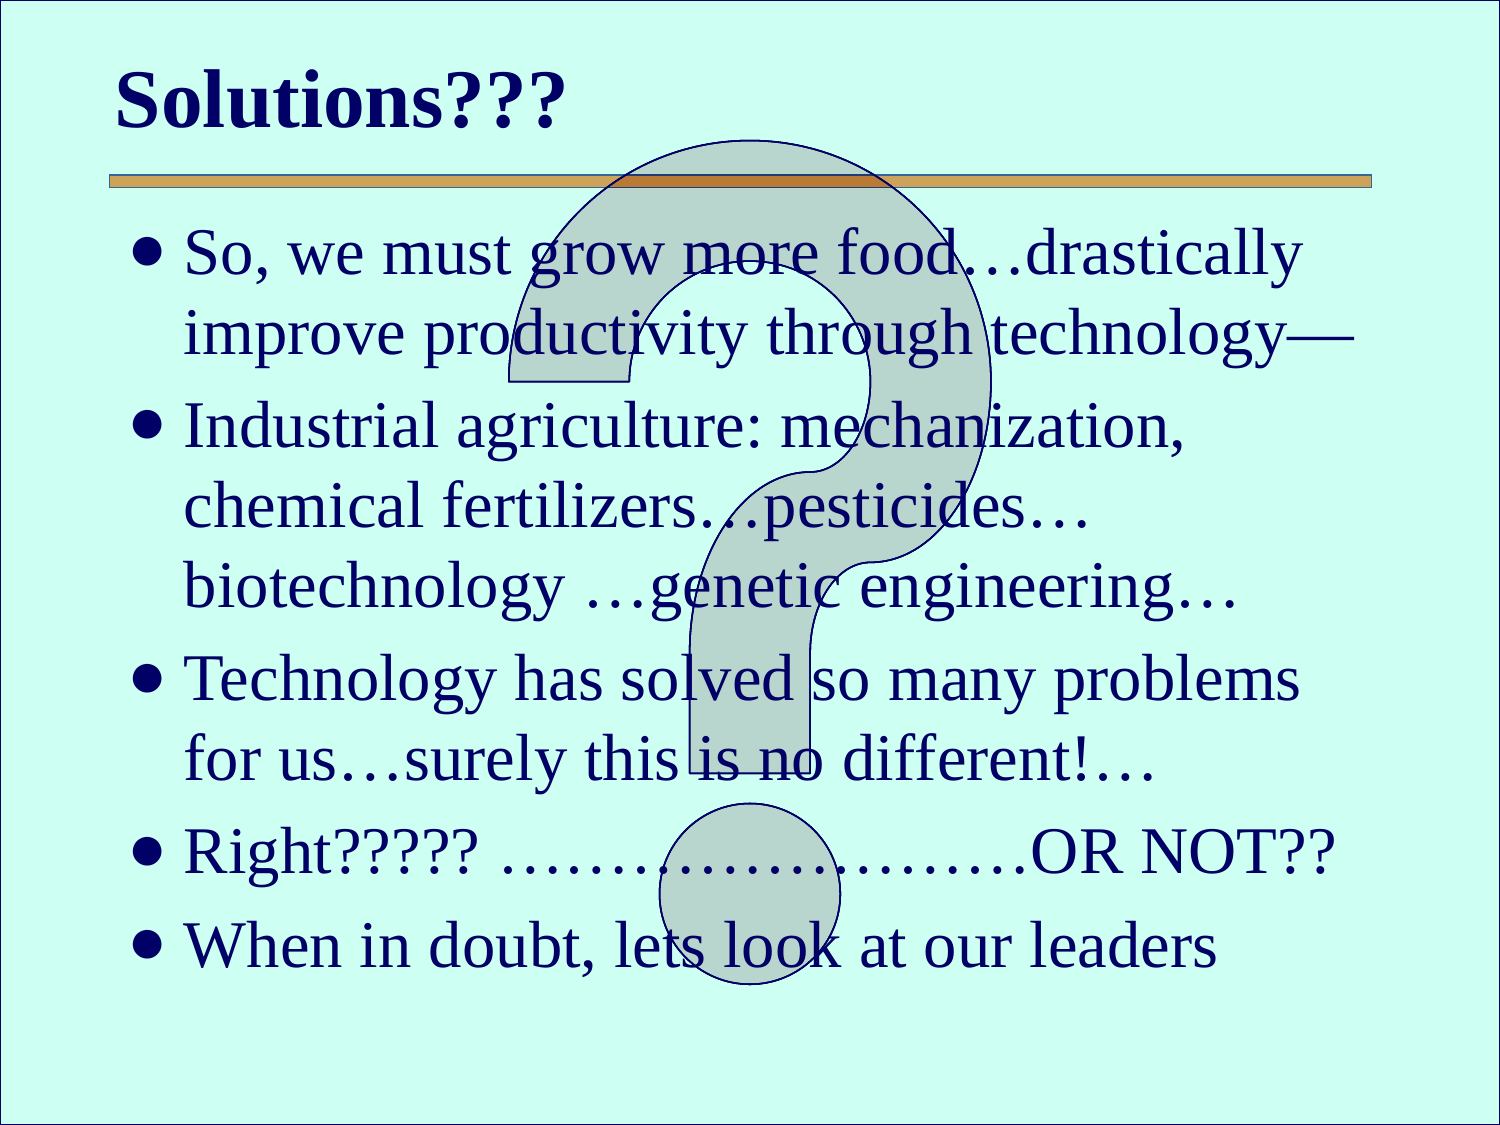

# Solutions???
So, we must grow more food…drastically improve productivity through technology—
Industrial agriculture: mechanization, chemical fertilizers…pesticides… biotechnology …genetic engineering…
Technology has solved so many problems for us…surely this is no different!…
Right????? ……………………OR NOT??
When in doubt, lets look at our leaders